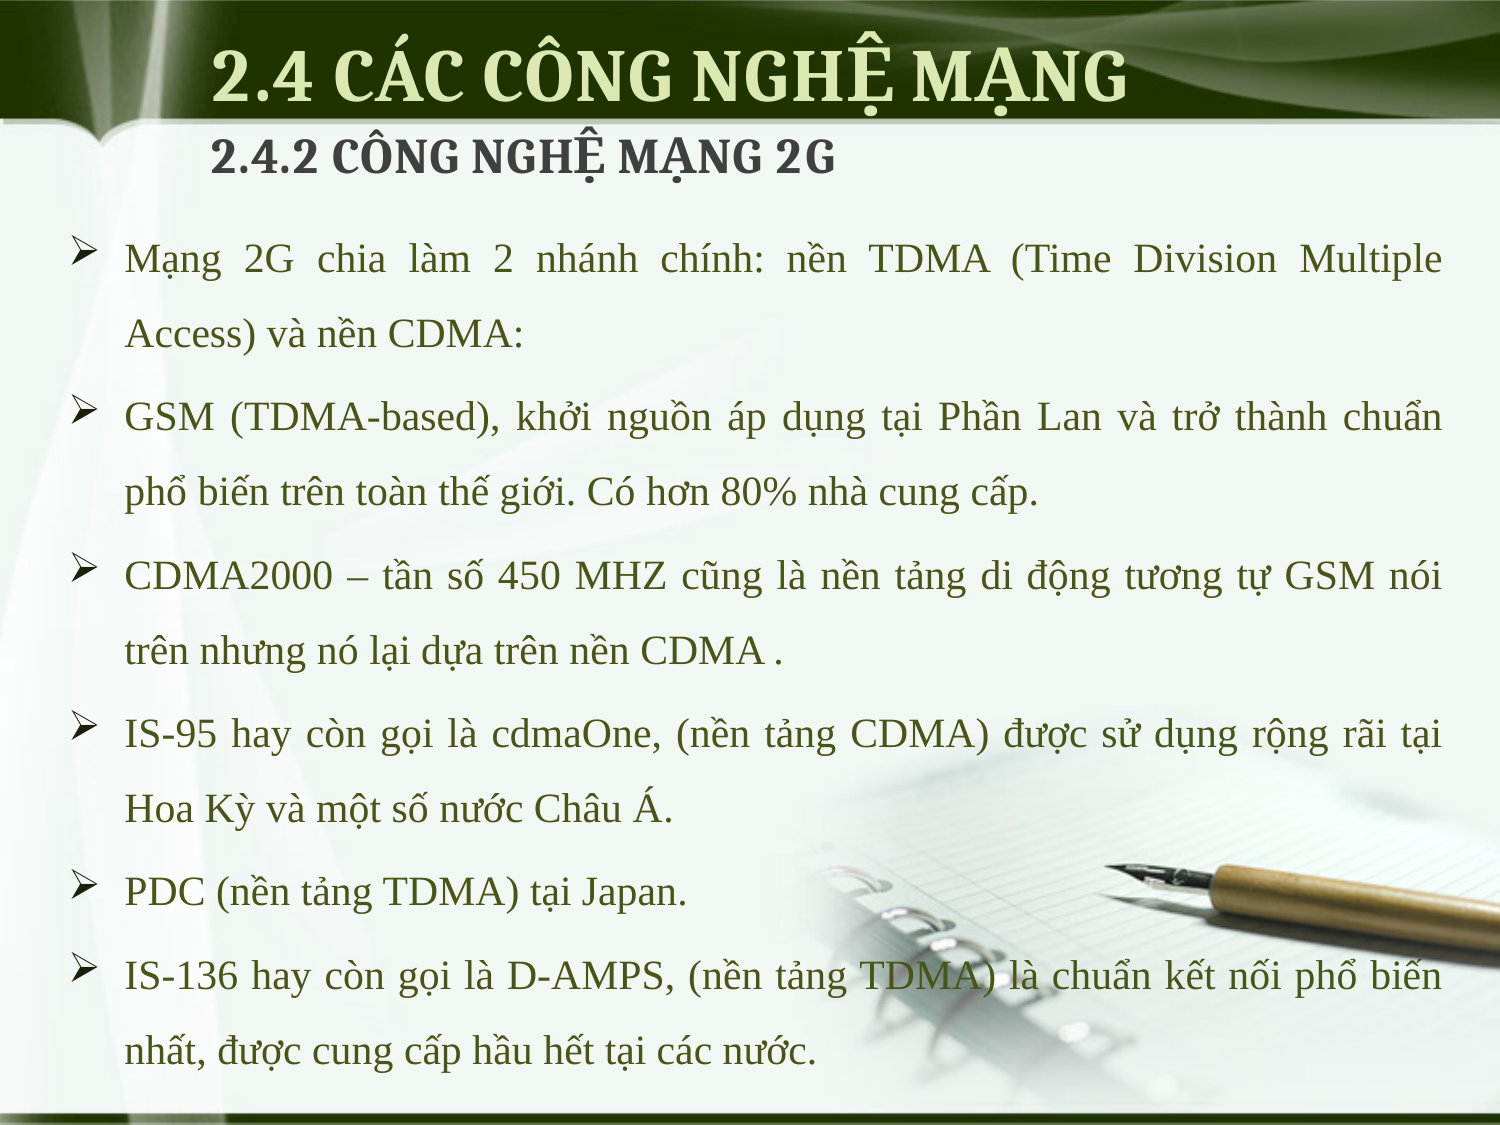

# 2.4 CÁC CÔNG NGHỆ MẠNG
2.4.2 CÔNG NGHỆ MẠNG 2G
Mạng 2G chia làm 2 nhánh chính: nền TDMA (Time Division Multiple Access) và nền CDMA:
GSM (TDMA-based), khởi nguồn áp dụng tại Phần Lan và trở thành chuẩn phổ biến trên toàn thế giới. Có hơn 80% nhà cung cấp.
CDMA2000 – tần số 450 MHZ cũng là nền tảng di động tương tự GSM nói trên nhưng nó lại dựa trên nền CDMA .
IS-95 hay còn gọi là cdmaOne, (nền tảng CDMA) được sử dụng rộng rãi tại Hoa Kỳ và một số nước Châu Á.
PDC (nền tảng TDMA) tại Japan.
IS-136 hay còn gọi là D-AMPS, (nền tảng TDMA) là chuẩn kết nối phổ biến nhất, được cung cấp hầu hết tại các nước.